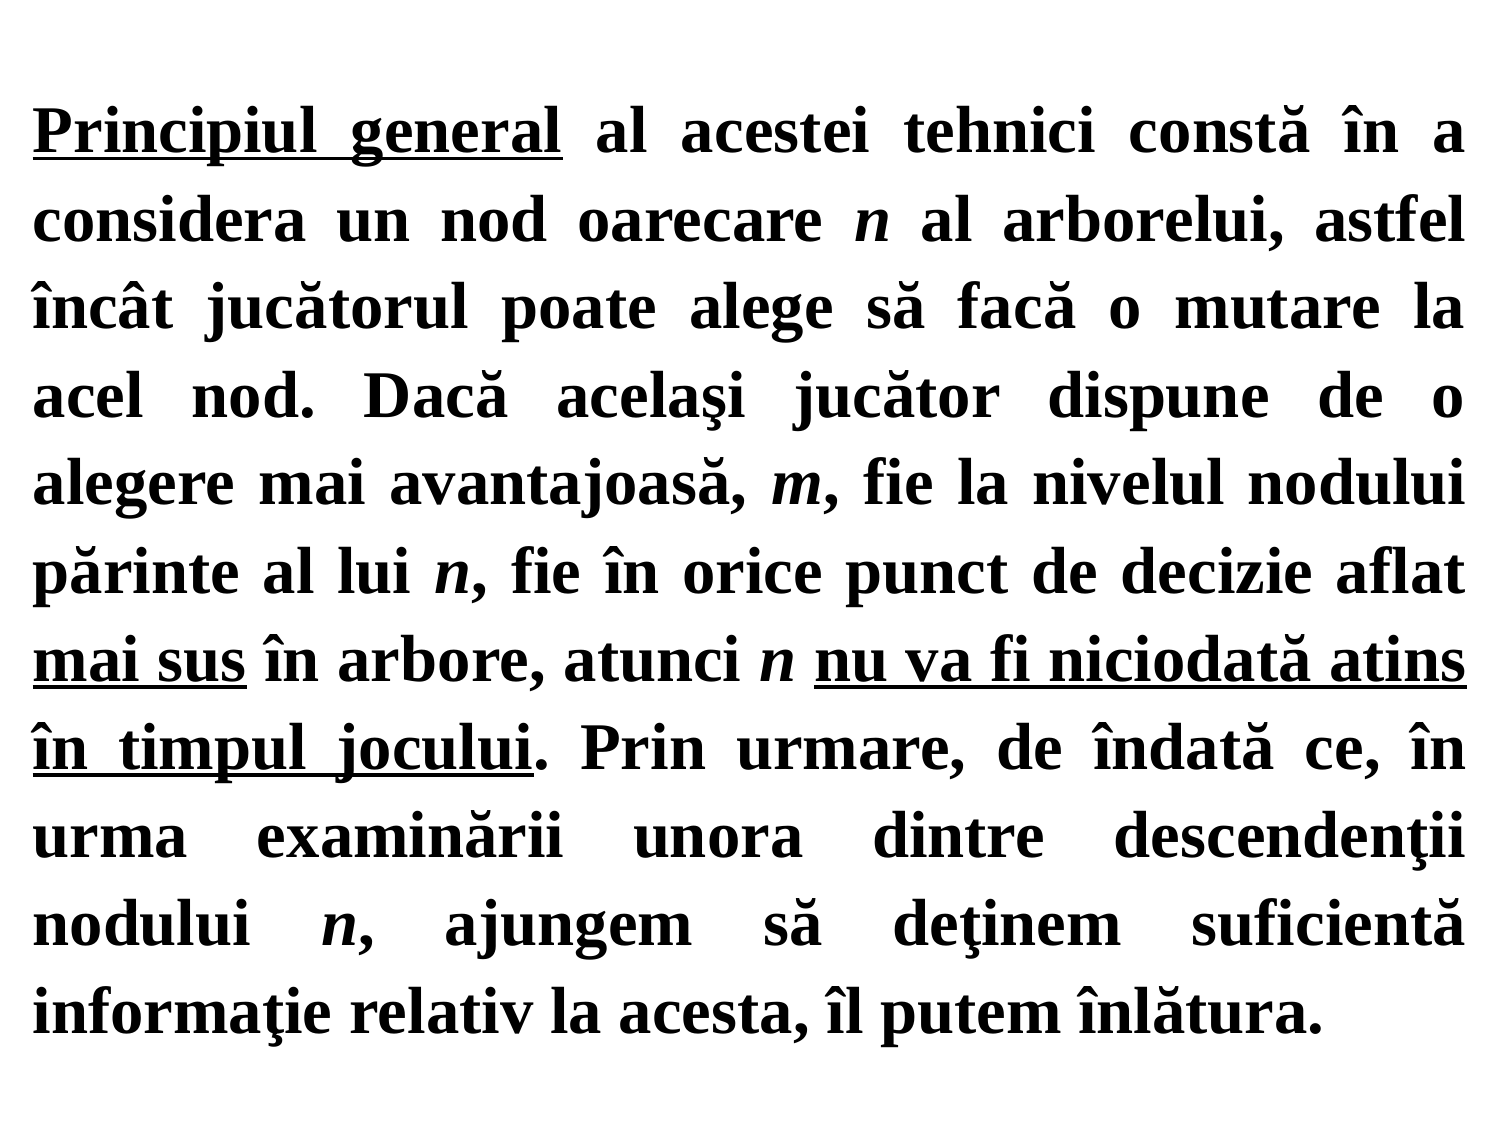

Principiul general al acestei tehnici constă în a considera un nod oarecare n al arborelui, astfel încât jucătorul poate alege să facă o mutare la acel nod. Dacă acelaşi jucător dispune de o alegere mai avantajoasă, m, fie la nivelul nodului părinte al lui n, fie în orice punct de decizie aflat mai sus în arbore, atunci n nu va fi niciodată atins în timpul jocului. Prin urmare, de îndată ce, în urma examinării unora dintre descendenţii nodului n, ajungem să deţinem suficientă informaţie relativ la acesta, îl putem înlătura.